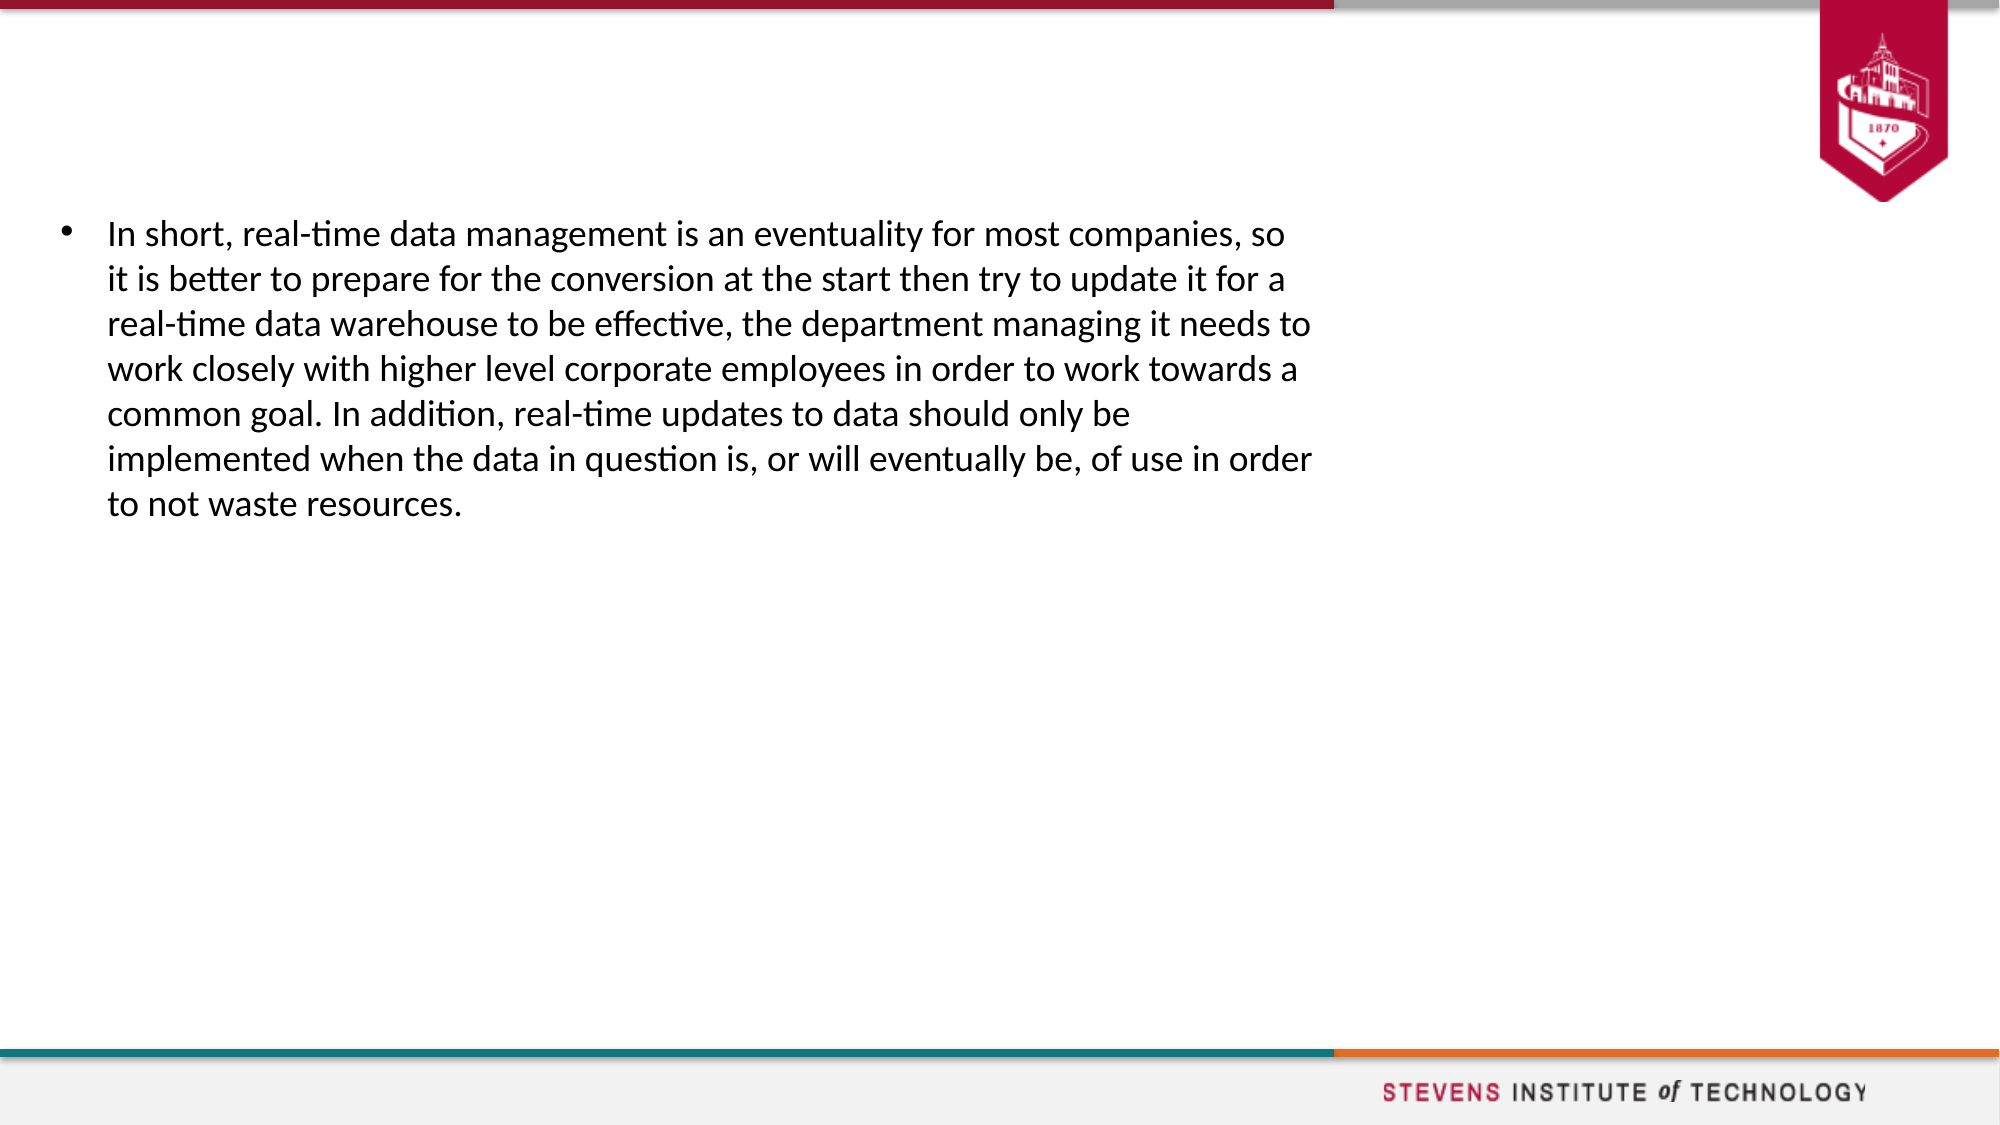

# Summary of Lessons

In short, real-time data management is an eventuality for most companies, so it is better to prepare for the conversion at the start then try to update it for a real-time data warehouse to be effective, the department managing it needs to work closely with higher level corporate employees in order to work towards a common goal. In addition, real-time updates to data should only be implemented when the data in question is, or will eventually be, of use in order to not waste resources.